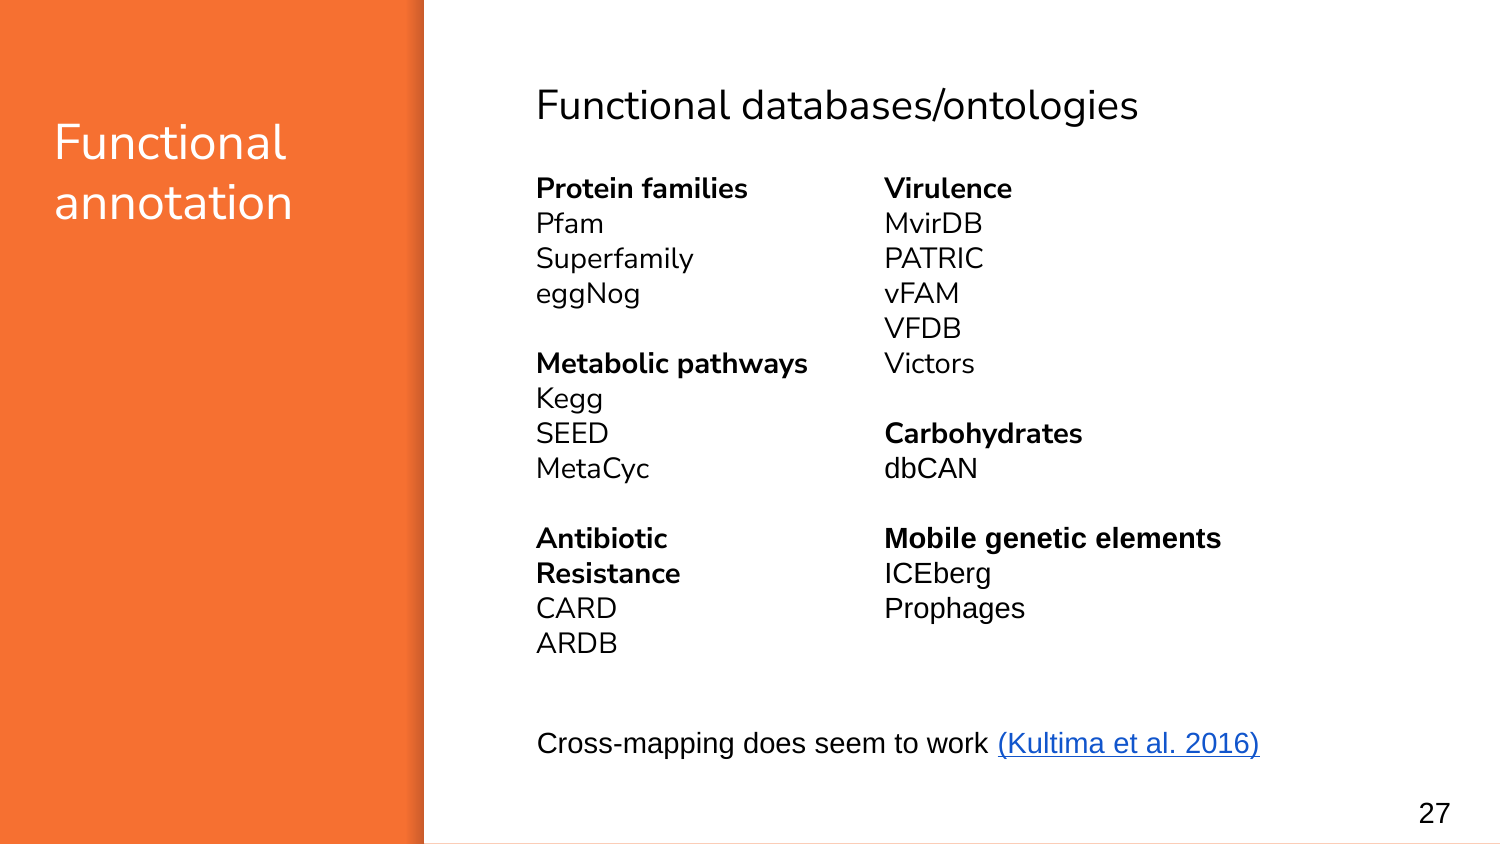

Functional databases/ontologies
# Functional annotation
Protein families
Pfam
Superfamily
eggNog

Metabolic pathways
Kegg
SEED
MetaCyc

Antibiotic Resistance
CARD
ARDB
Virulence
MvirDB
PATRIC
vFAM
VFDB
Victors

Carbohydrates
dbCAN

Mobile genetic elements
ICEberg
Prophages

Cross-mapping does seem to work (Kultima et al. 2016)
27